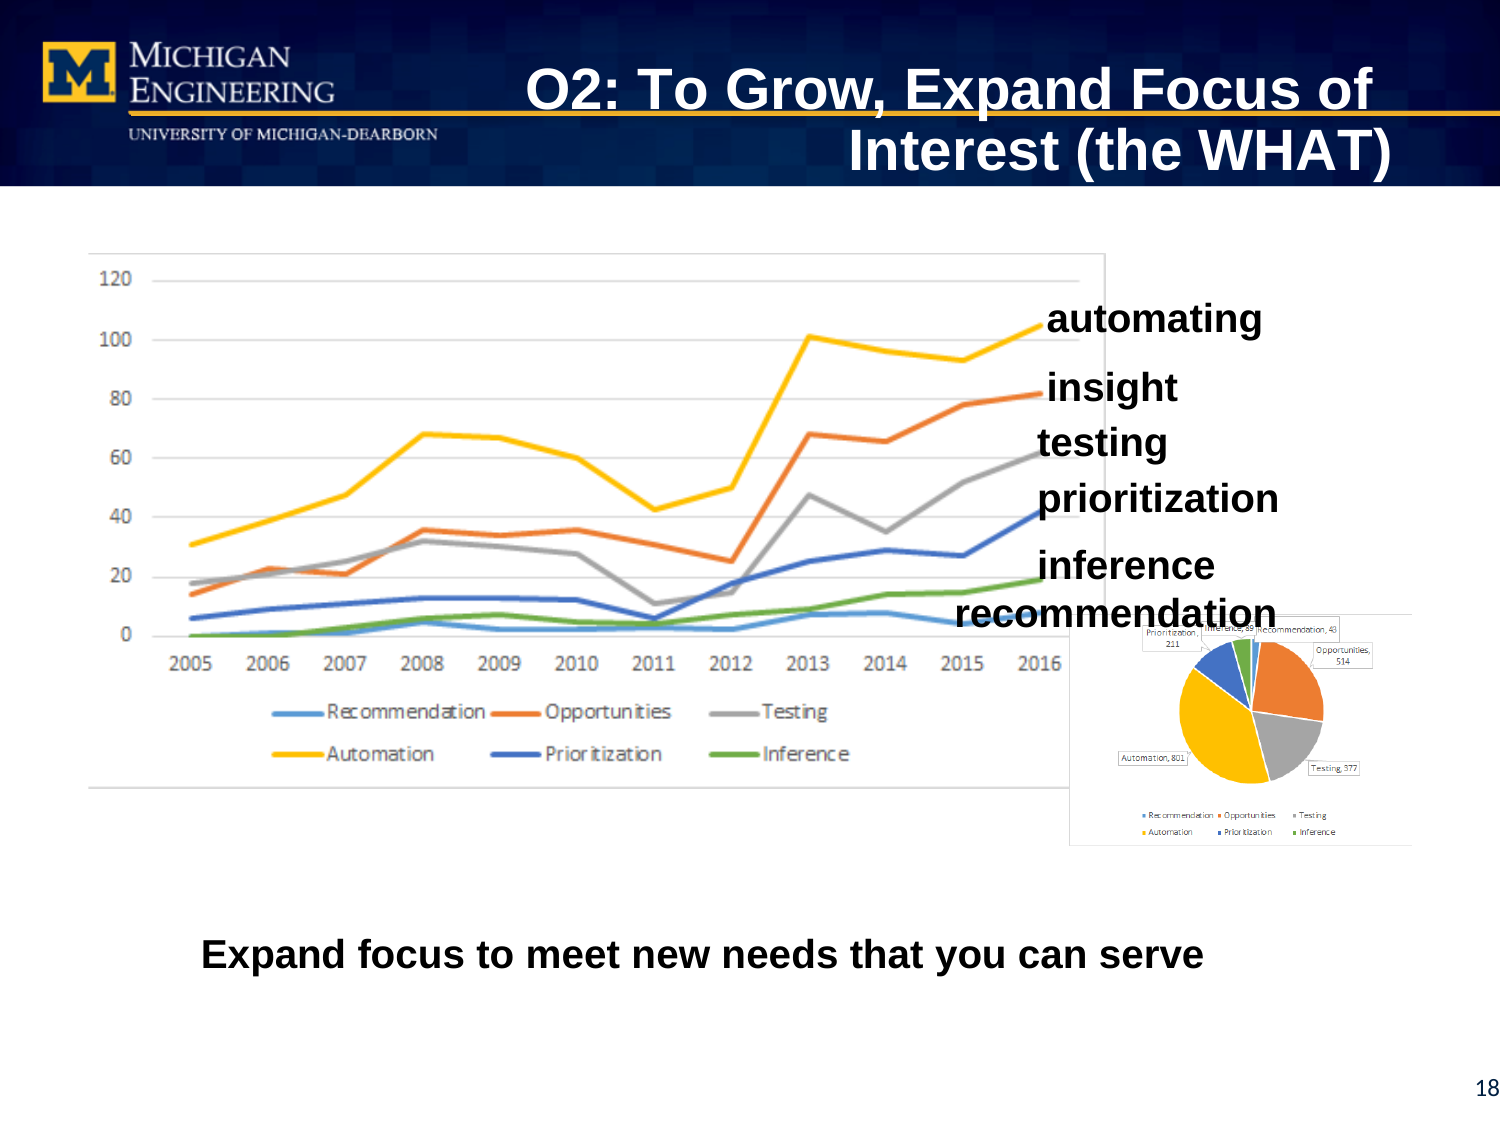

# O2: To Grow, Expand Focus of Interest (the WHAT)

automating
insight testing prioritization
inference recommendation

Expand focus to meet new needs that you can serve
18